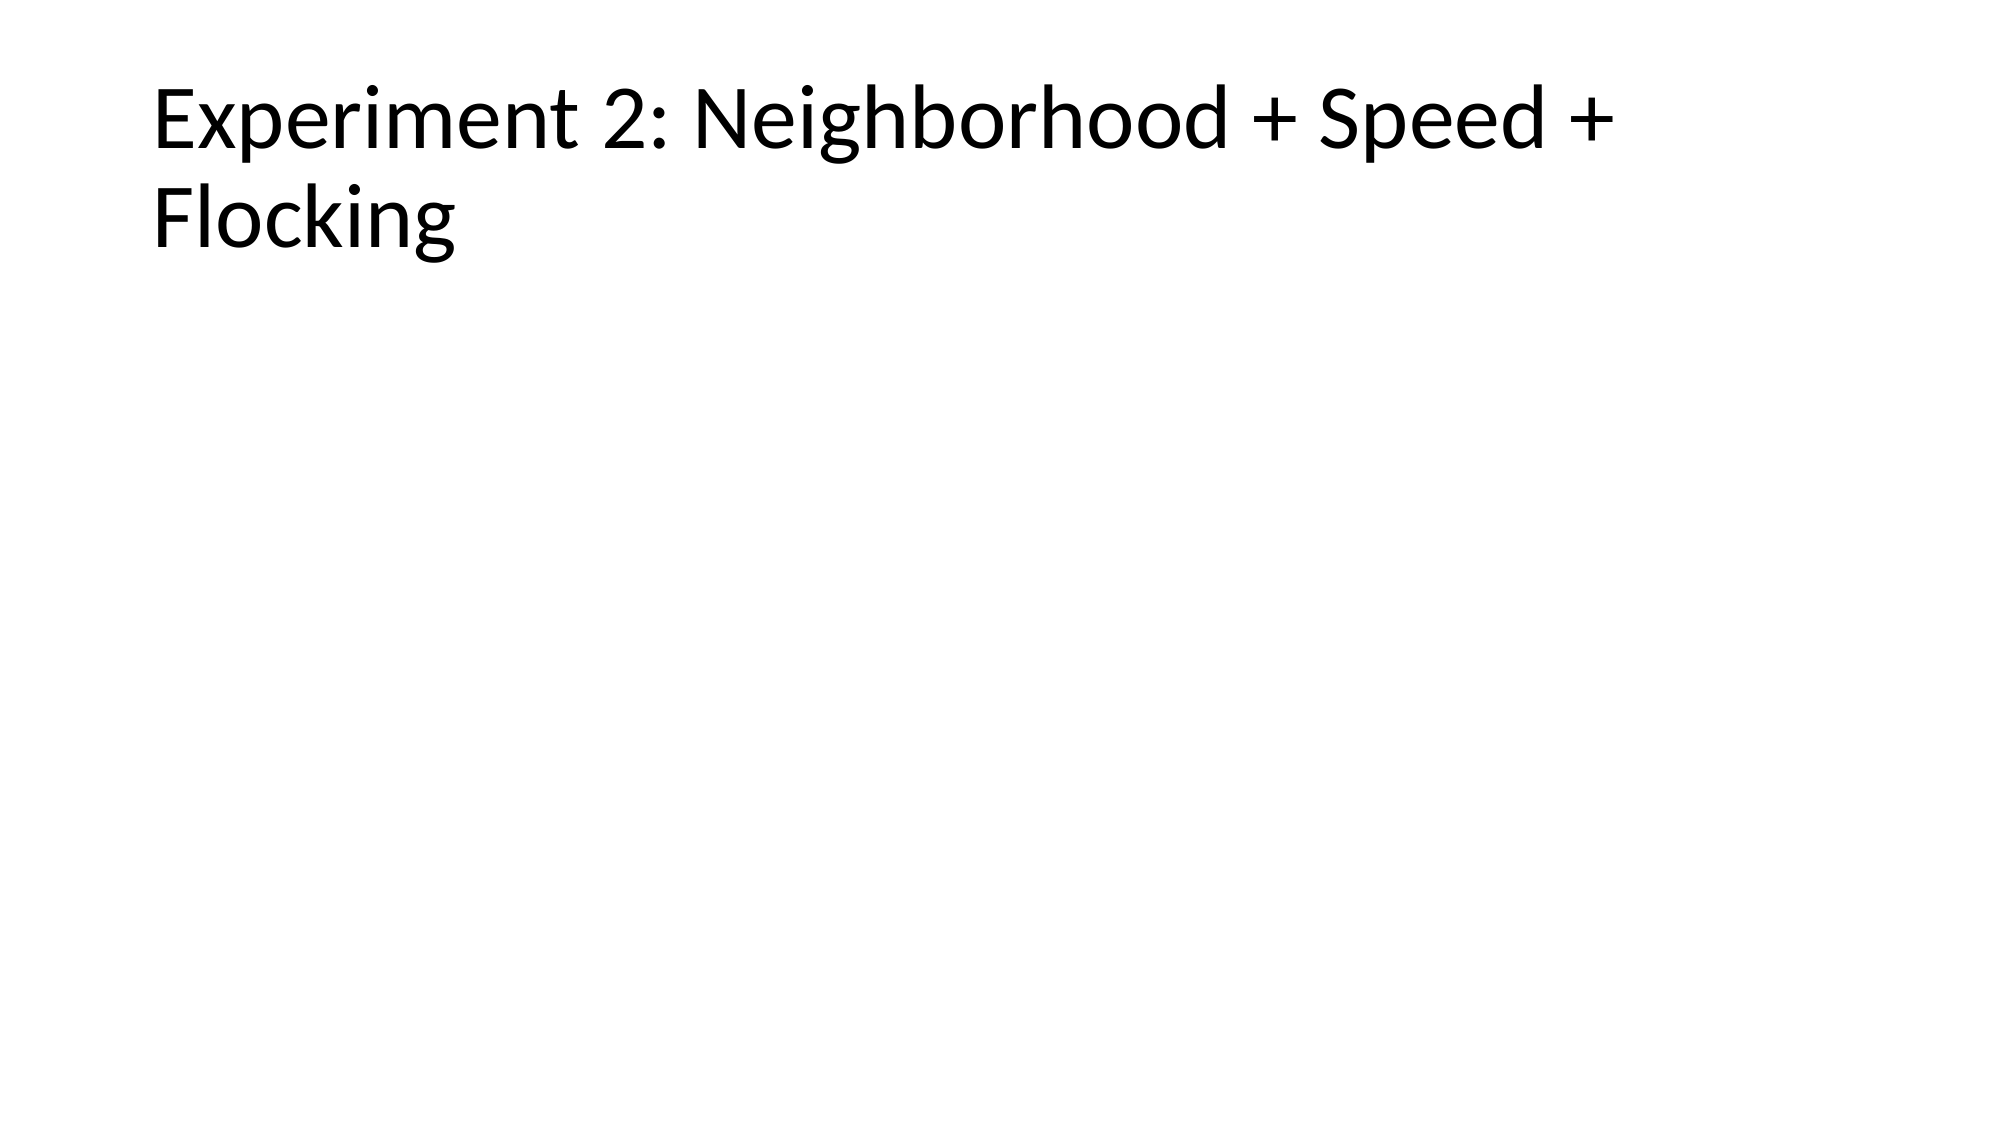

# Experiment 2: Neighborhood + Speed + Flocking